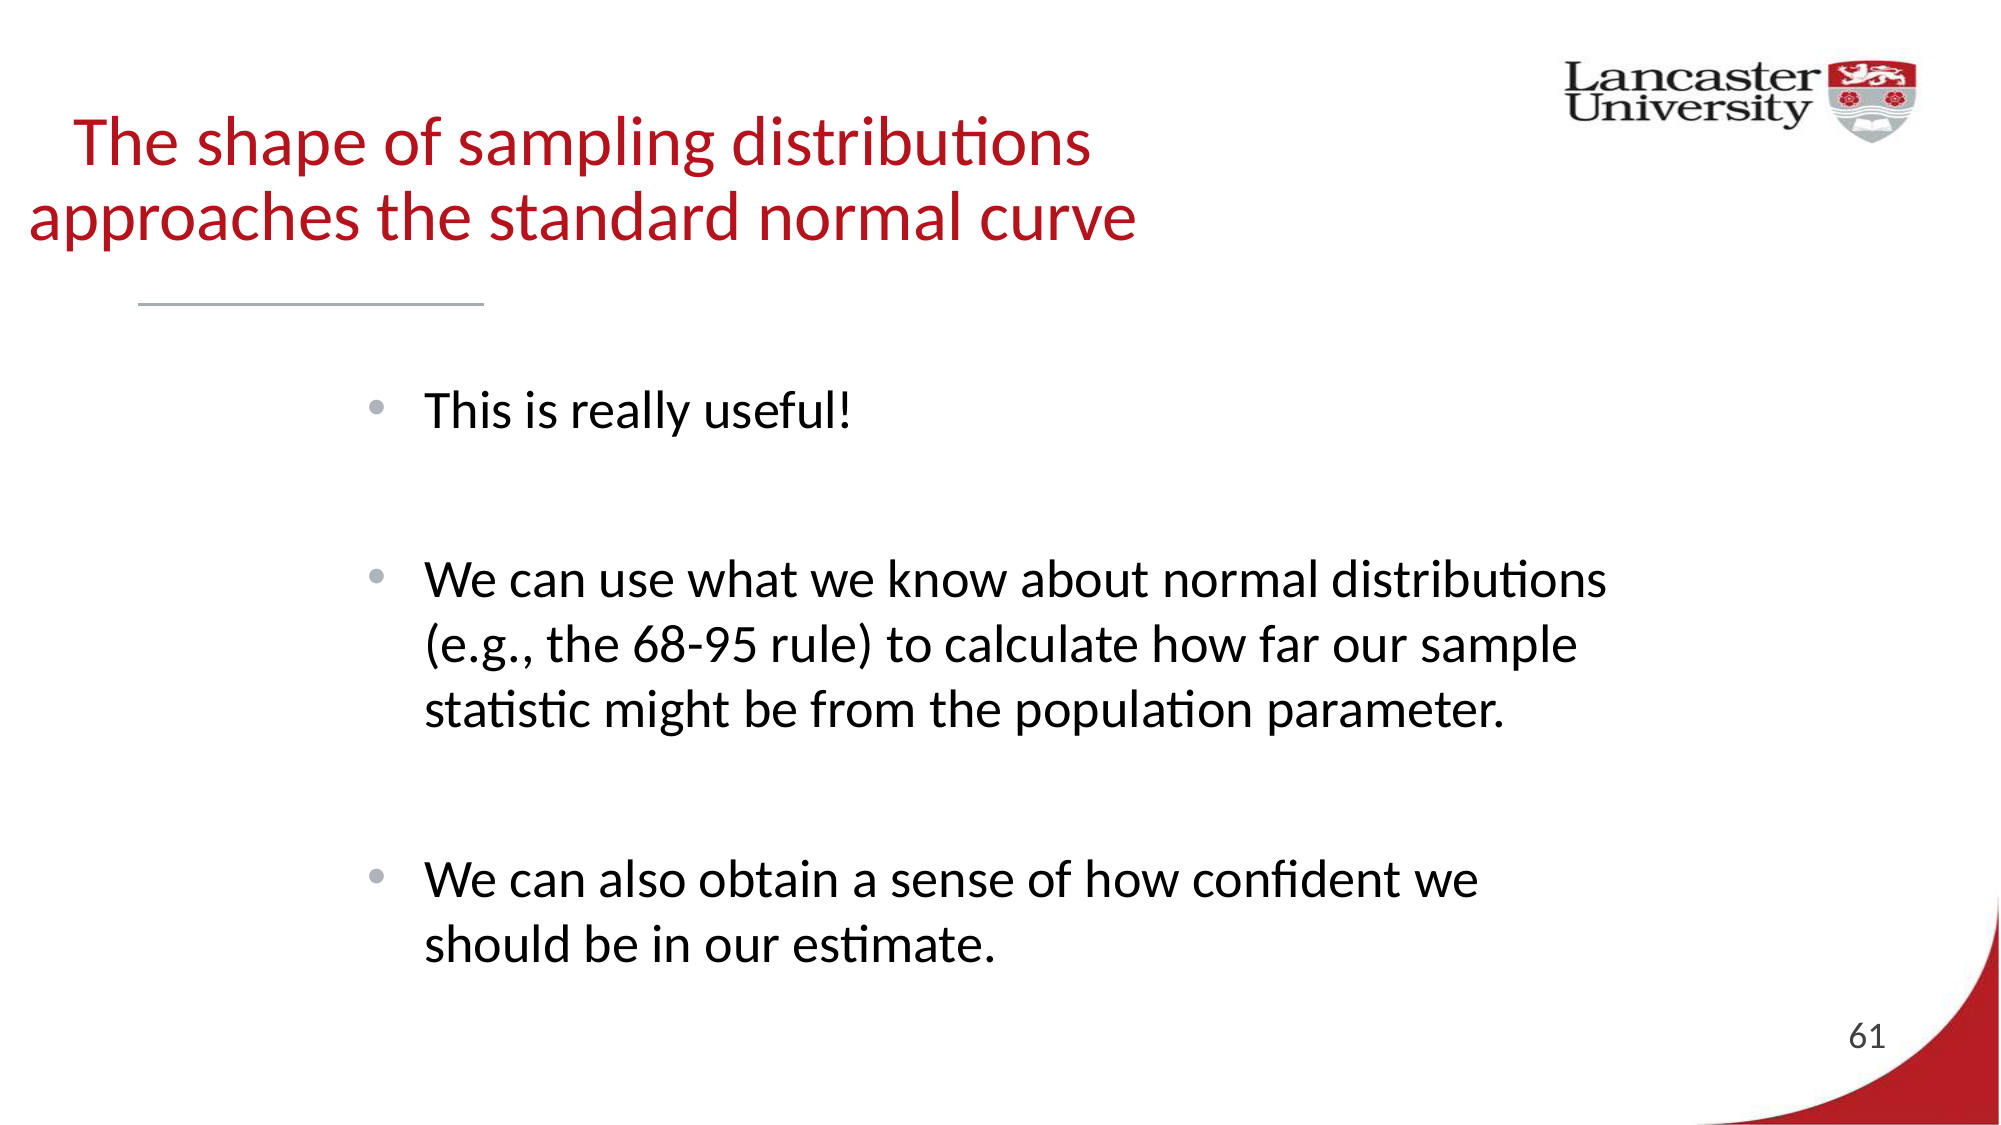

# The shape of sampling distributions approaches the standard normal curve
This is really useful!

We can use what we know about normal distributions (e.g., the 68-95 rule) to calculate how far our sample statistic might be from the population parameter.

We can also obtain a sense of how confident we should be in our estimate.
61